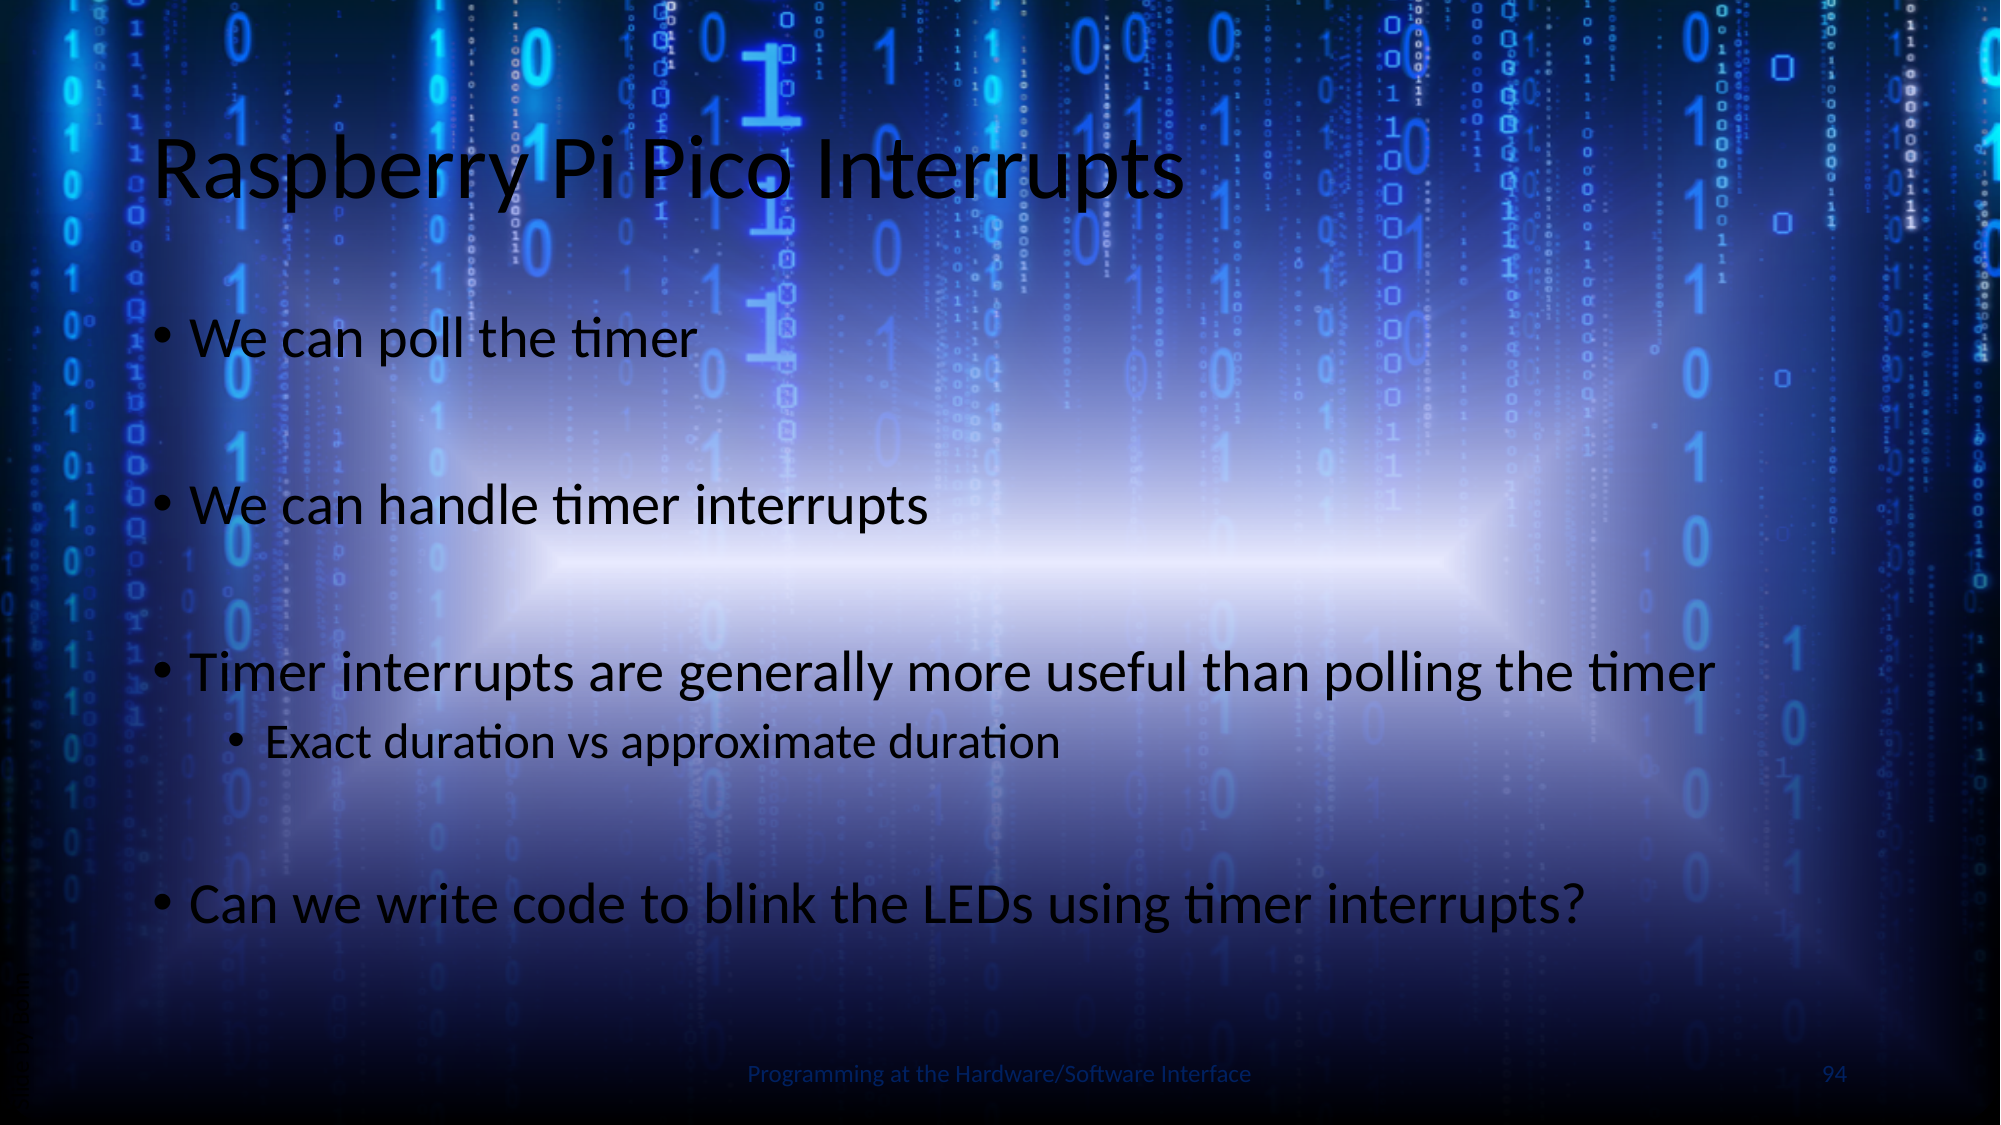

# Raspberry Pi Pico Interrupts
We can poll the timer

We can handle timer interrupts

Timer interrupts are generally more useful than polling the timer
Exact duration vs approximate duration

Can we write code to blink the LEDs using timer interrupts?
Slide by Bohn
Programming at the Hardware/Software Interface
94